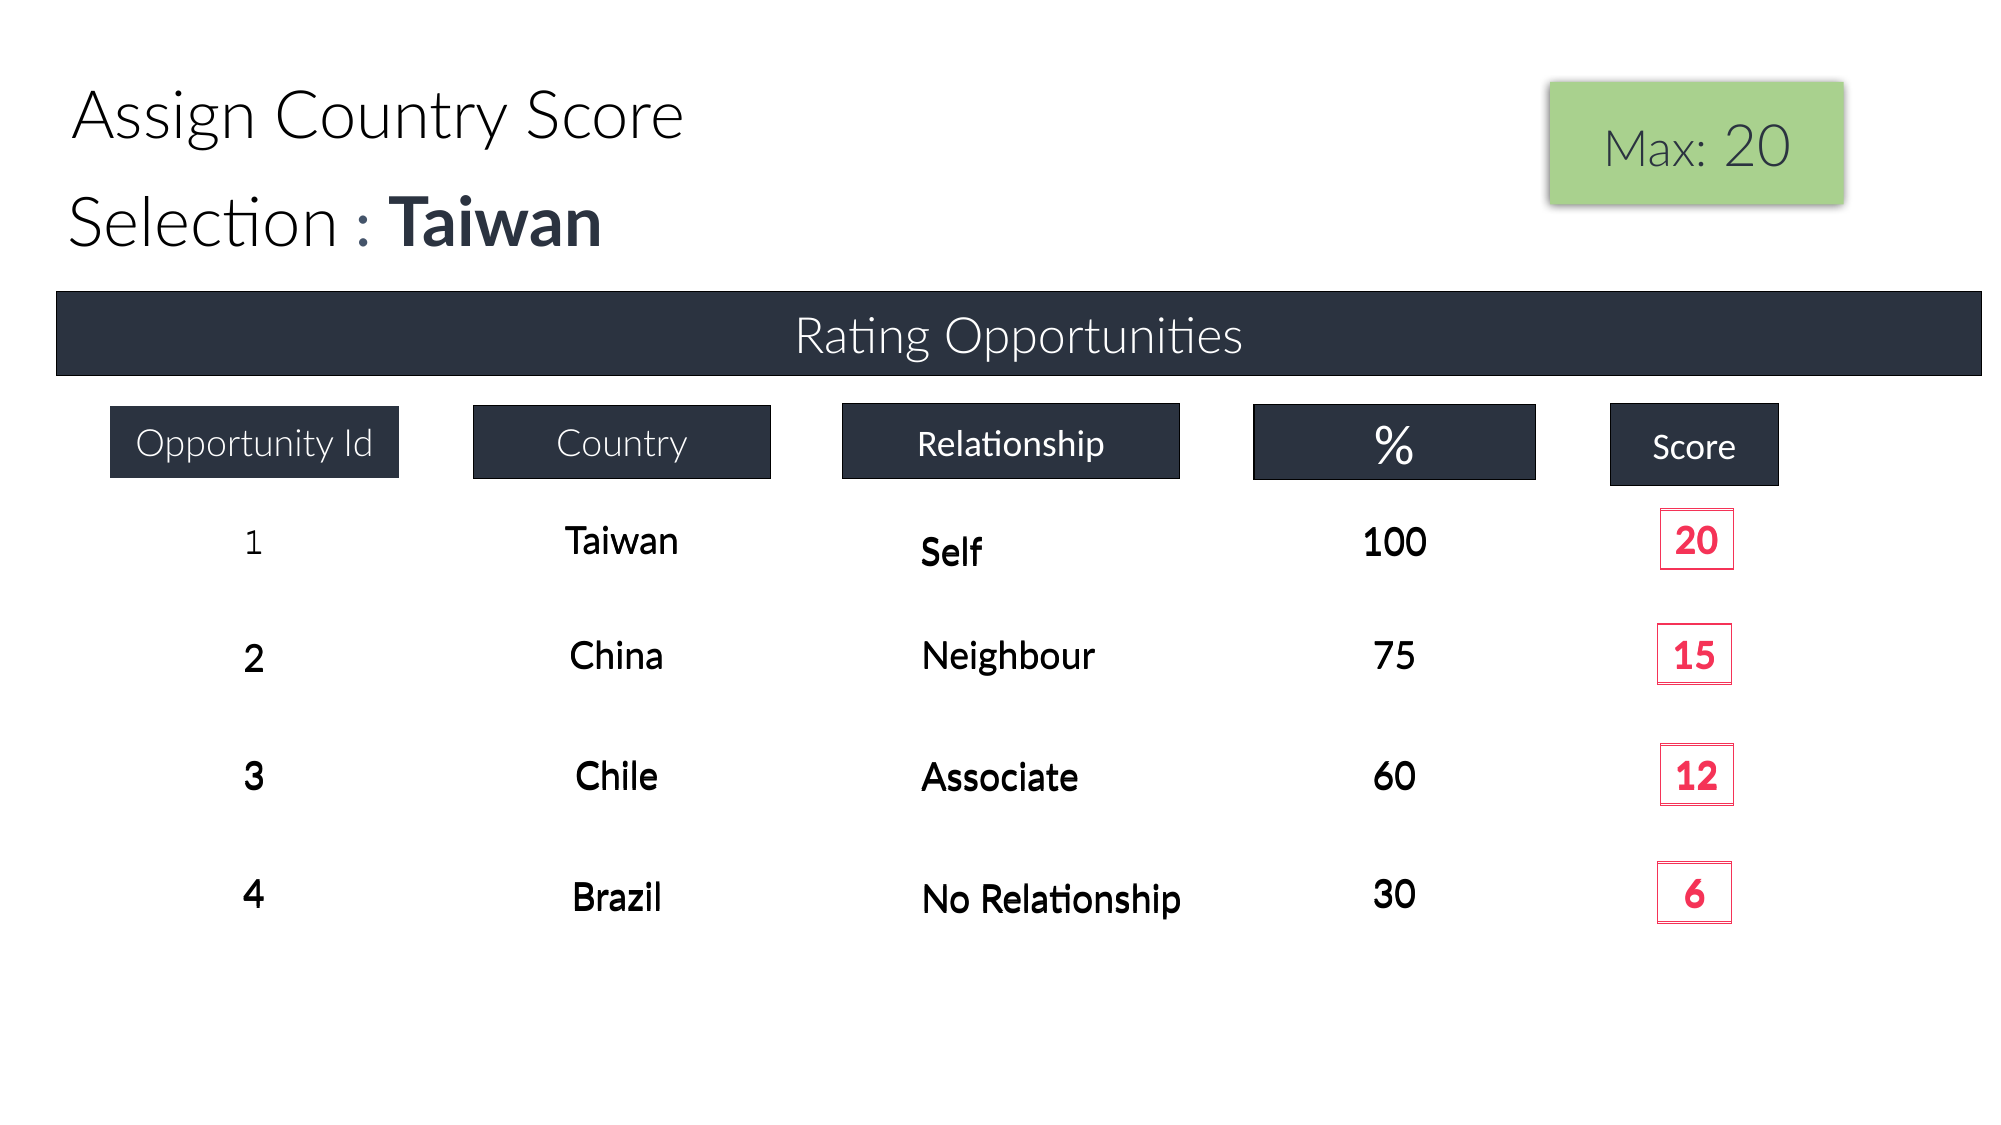

# Assign Country Score
Max:  20
Selection : Taiwan
Rating Opportunities
Relationship
Score
Opportunity Id
%
Country
1
Taiwan
20
100
1
Taiwan
20
100
Self
Self
China
Neighbour
75
15
China
Neighbour
75
15
2
2
3
Chile
60
12
Associate
3
Chile
60
12
Associate
4
30
6
4
30
6
Brazil
Brazil
No Relationship
No Relationship